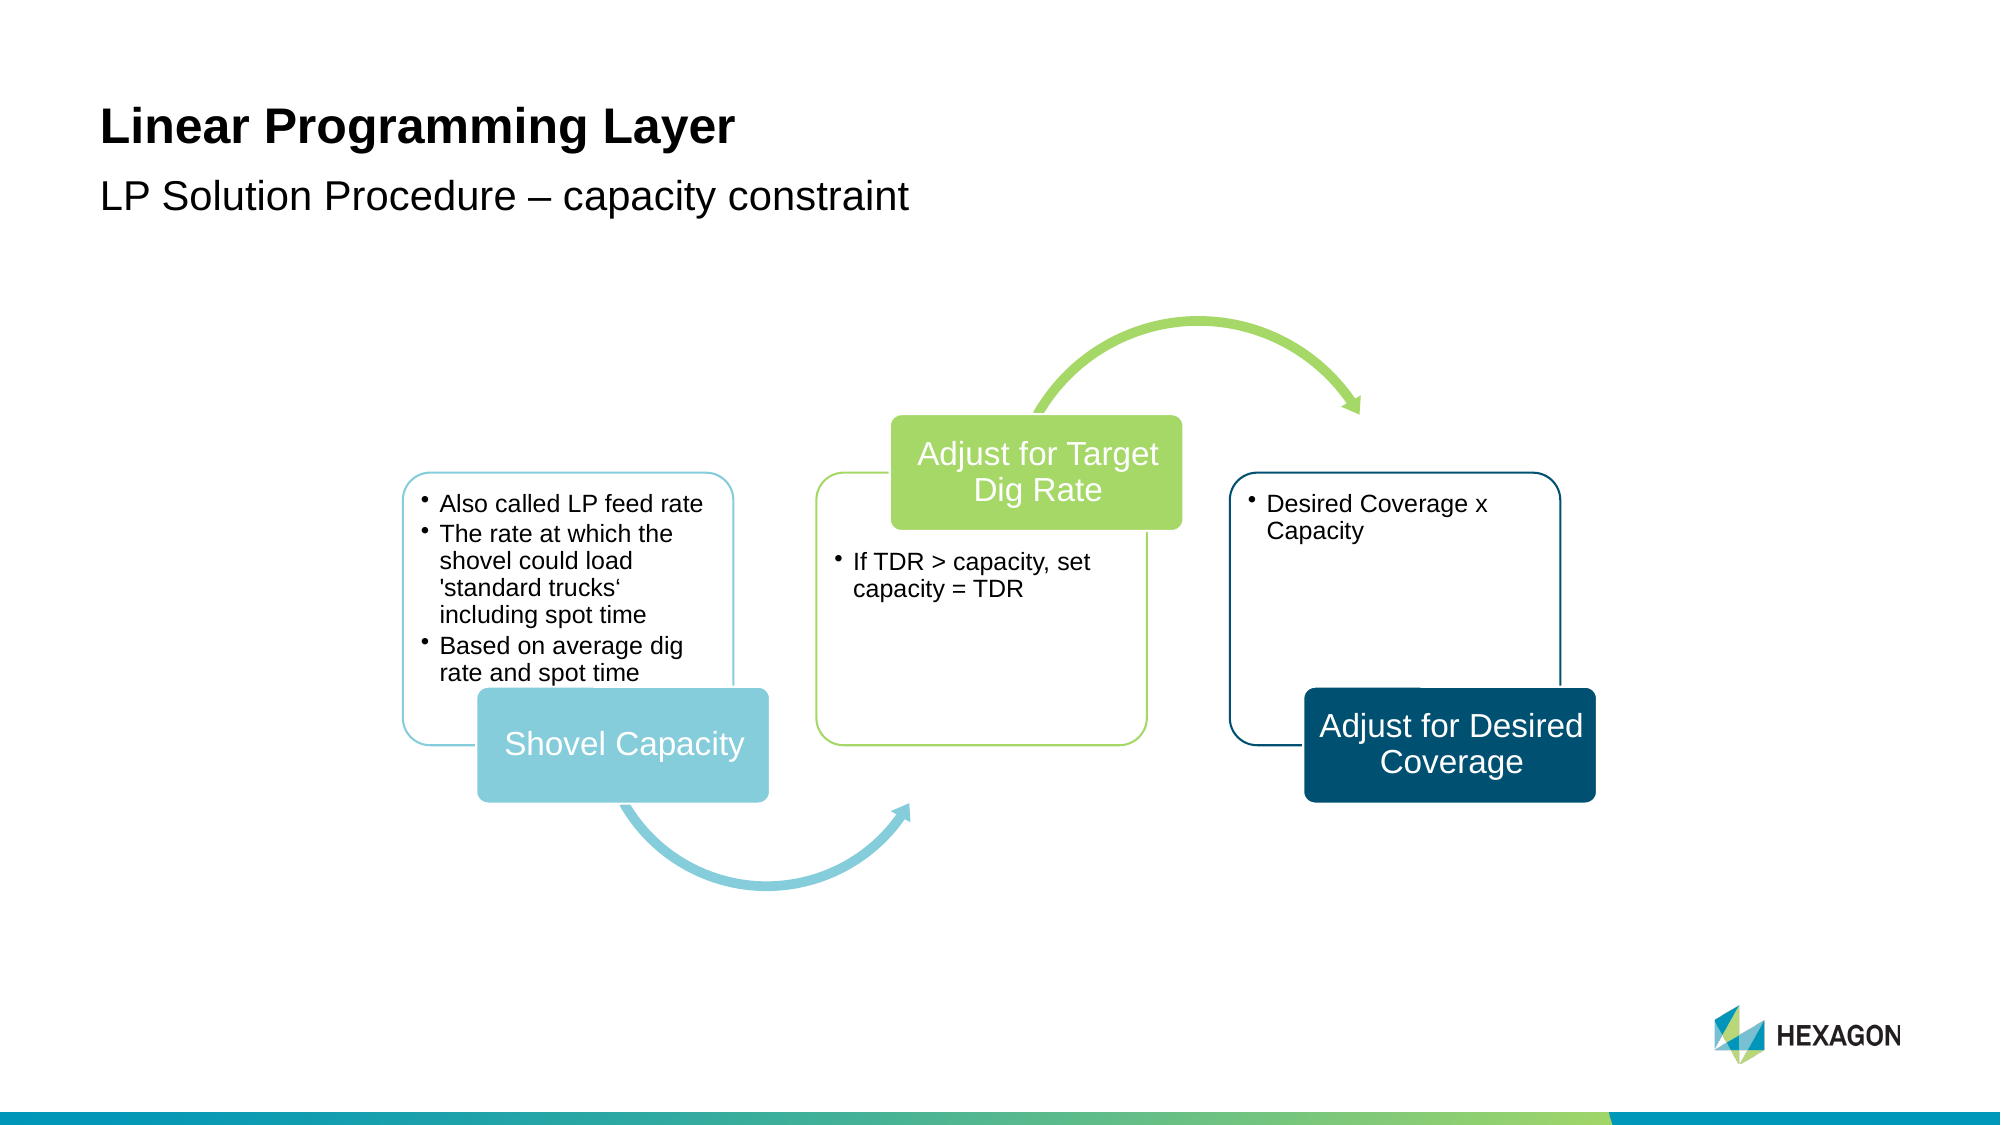

# Linear Programming Layer
LP Solution Procedure – capacity constraint
Also called LP feed rate
The rate at which the shovel could load 'standard trucks‘ including spot time
Based on average dig rate and spot time
Shovel Capacity
If TDR > capacity, set capacity = TDR
Adjust for Target Dig Rate
Desired Coverage x Capacity
Adjust for Desired Coverage